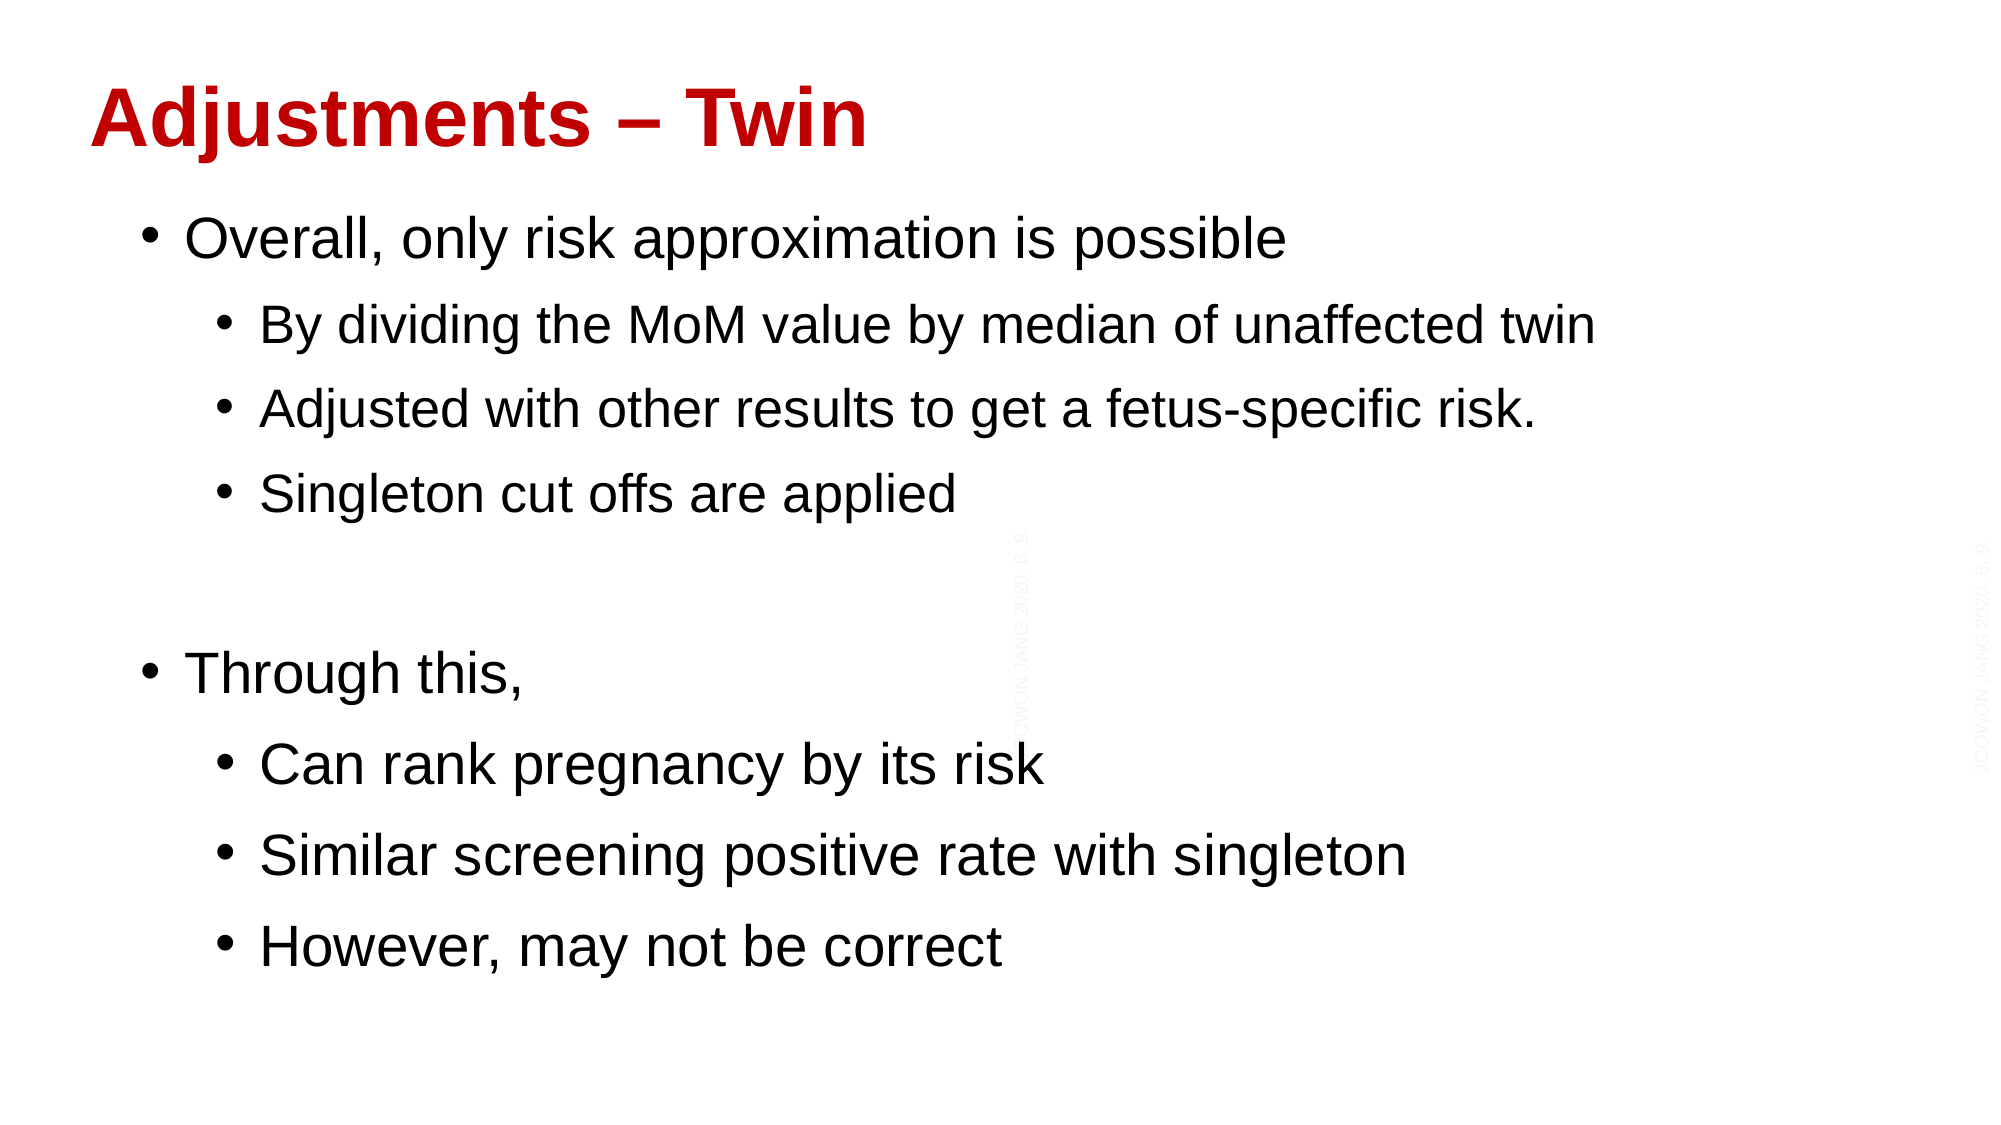

Adjustments – Twin
Overall, only risk approximation is possible
By dividing the MoM value by median of unaffected twin
Adjusted with other results to get a fetus-specific risk.
Singleton cut offs are applied

Through this,
Can rank pregnancy by its risk
Similar screening positive rate with singleton
However, may not be correct